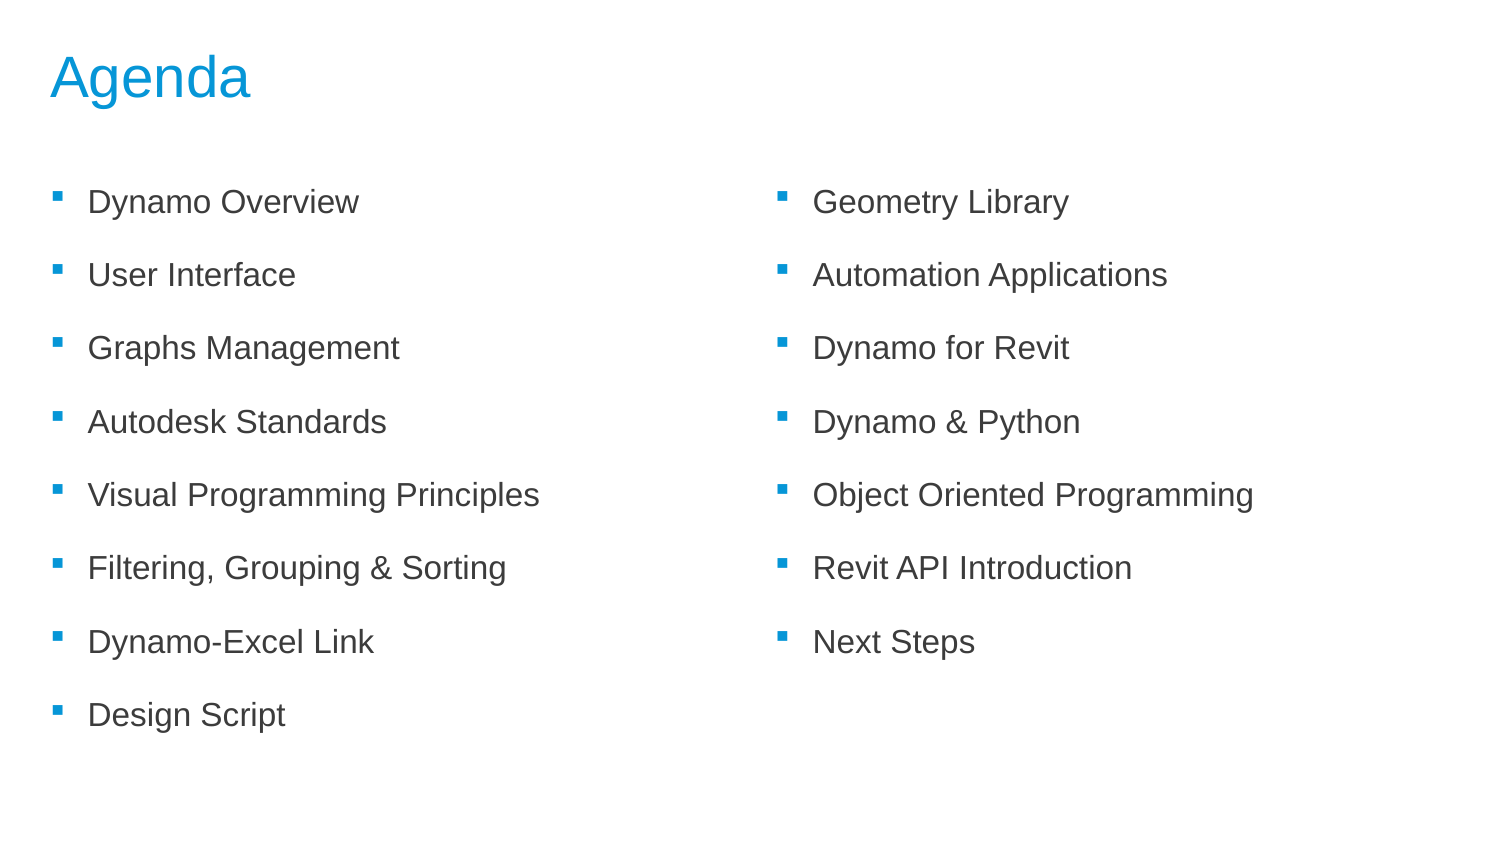

# Agenda

Dynamo Overview
User Interface
Graphs Management
Autodesk Standards
Visual Programming Principles
Filtering, Grouping & Sorting
Dynamo-Excel Link
Design Script
Geometry Library
Automation Applications
Dynamo for Revit
Dynamo & Python
Object Oriented Programming
Revit API Introduction
Next Steps